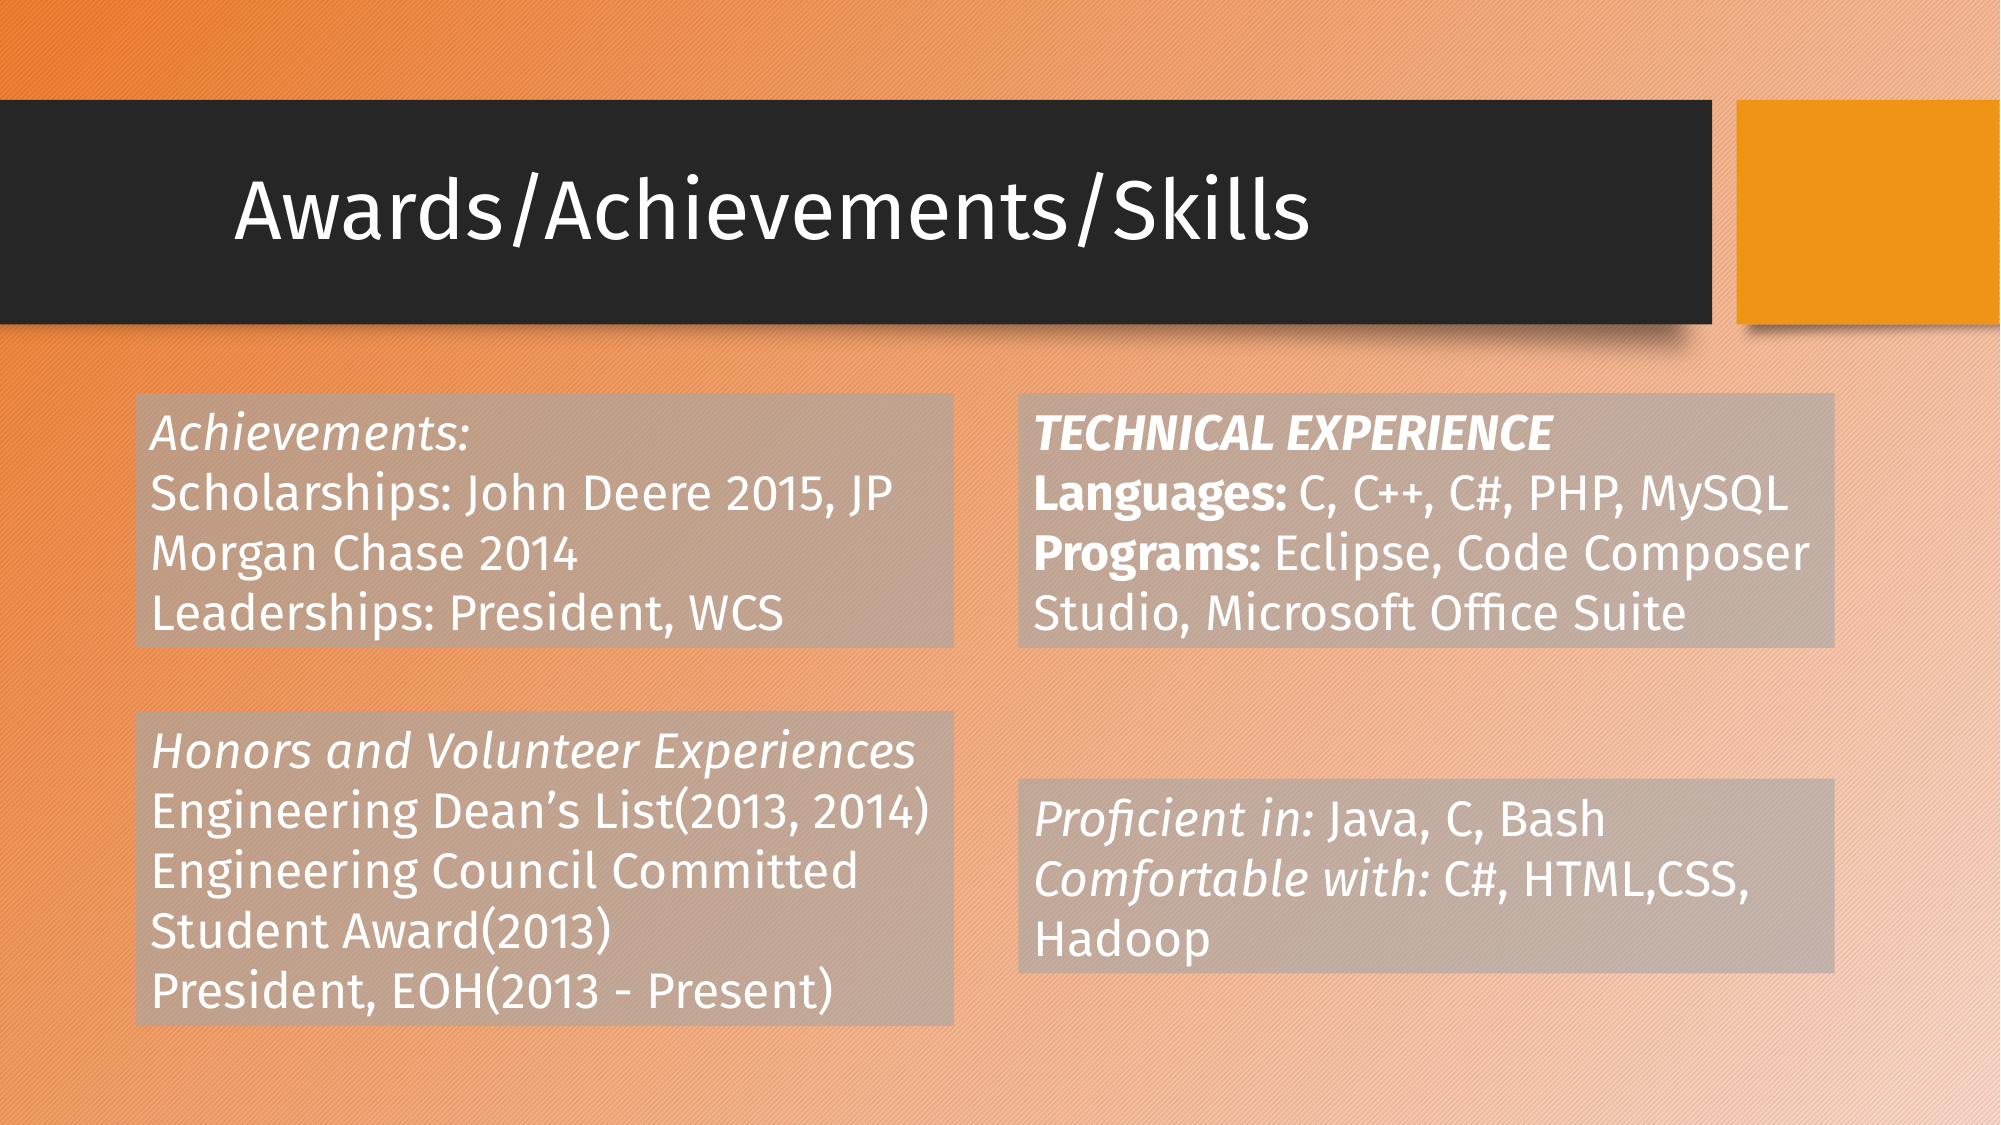

# Awards/Achievements/Skills
Achievements:
Scholarships: John Deere 2015, JP Morgan Chase 2014
Leaderships: President, WCS
TECHNICAL EXPERIENCE
Languages: C, C++, C#, PHP, MySQL
Programs: Eclipse, Code Composer Studio, Microsoft Office Suite
Honors and Volunteer Experiences
Engineering Dean’s List(2013, 2014)
Engineering Council Committed Student Award(2013)
President, EOH(2013 - Present)
Proficient in: Java, C, Bash
Comfortable with: C#, HTML,CSS, Hadoop